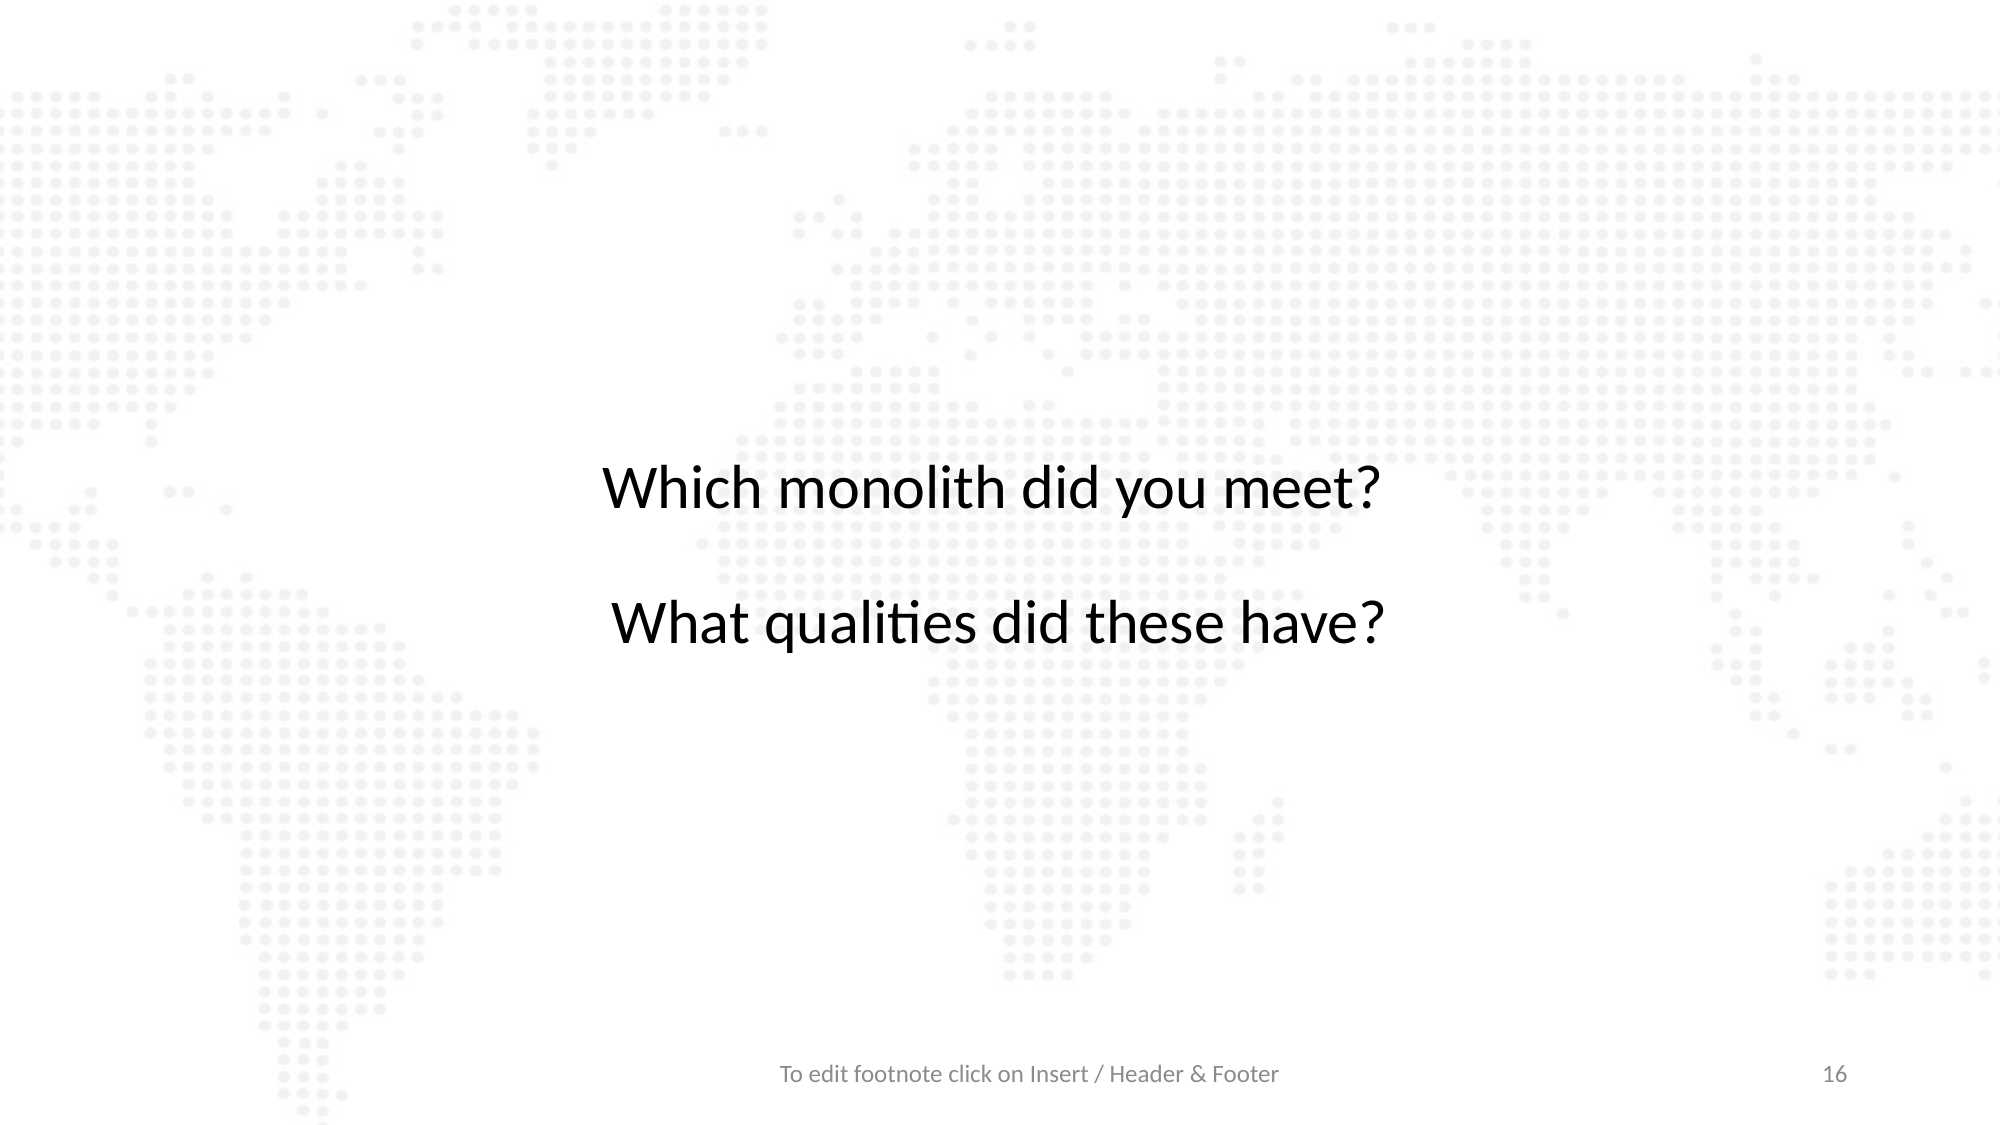

# Which monolith did you meet? What qualities did these have?

To edit footnote click on Insert / Header & Footer
16